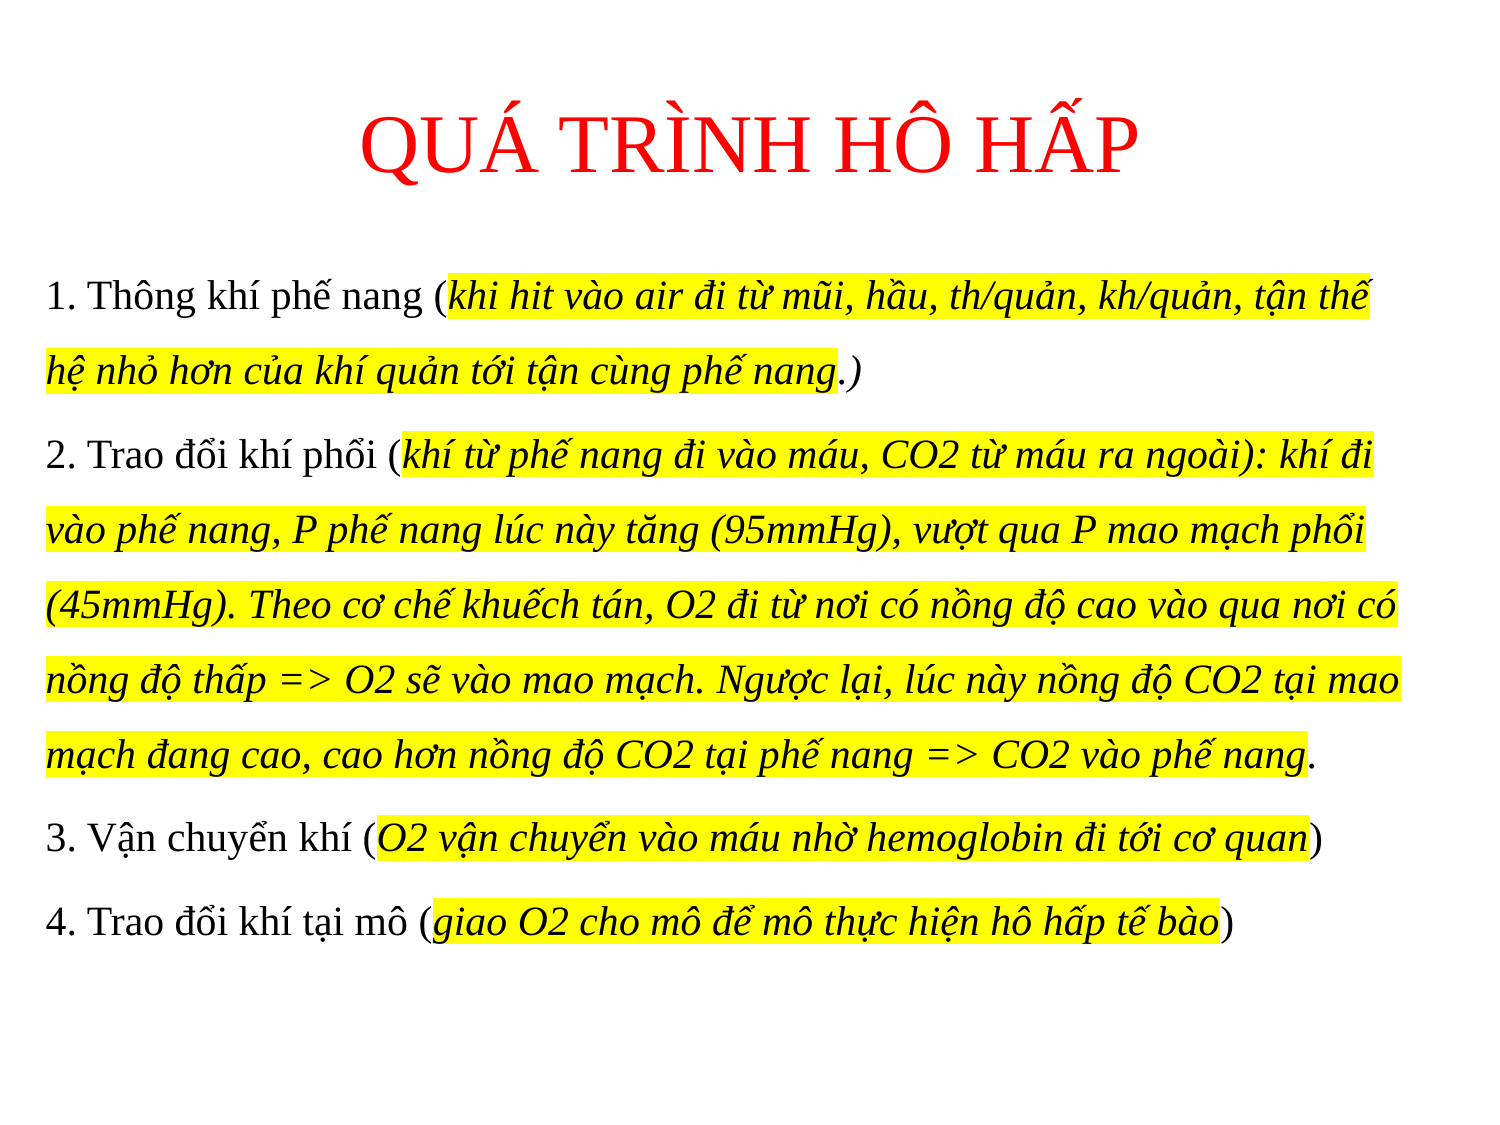

# QUÁ TRÌNH HÔ HẤP
1. Thông khí phế nang (khi hit vào air đi từ mũi, hầu, th/quản, kh/quản, tận thế hệ nhỏ hơn của khí quản tới tận cùng phế nang.)
2. Trao đổi khí phổi (khí từ phế nang đi vào máu, CO2 từ máu ra ngoài): khí đi vào phế nang, P phế nang lúc này tăng (95mmHg), vượt qua P mao mạch phổi (45mmHg). Theo cơ chế khuếch tán, O2 đi từ nơi có nồng độ cao vào qua nơi có nồng độ thấp => O2 sẽ vào mao mạch. Ngược lại, lúc này nồng độ CO2 tại mao mạch đang cao, cao hơn nồng độ CO2 tại phế nang => CO2 vào phế nang.
3. Vận chuyển khí (O2 vận chuyển vào máu nhờ hemoglobin đi tới cơ quan)
4. Trao đổi khí tại mô (giao O2 cho mô để mô thực hiện hô hấp tế bào)